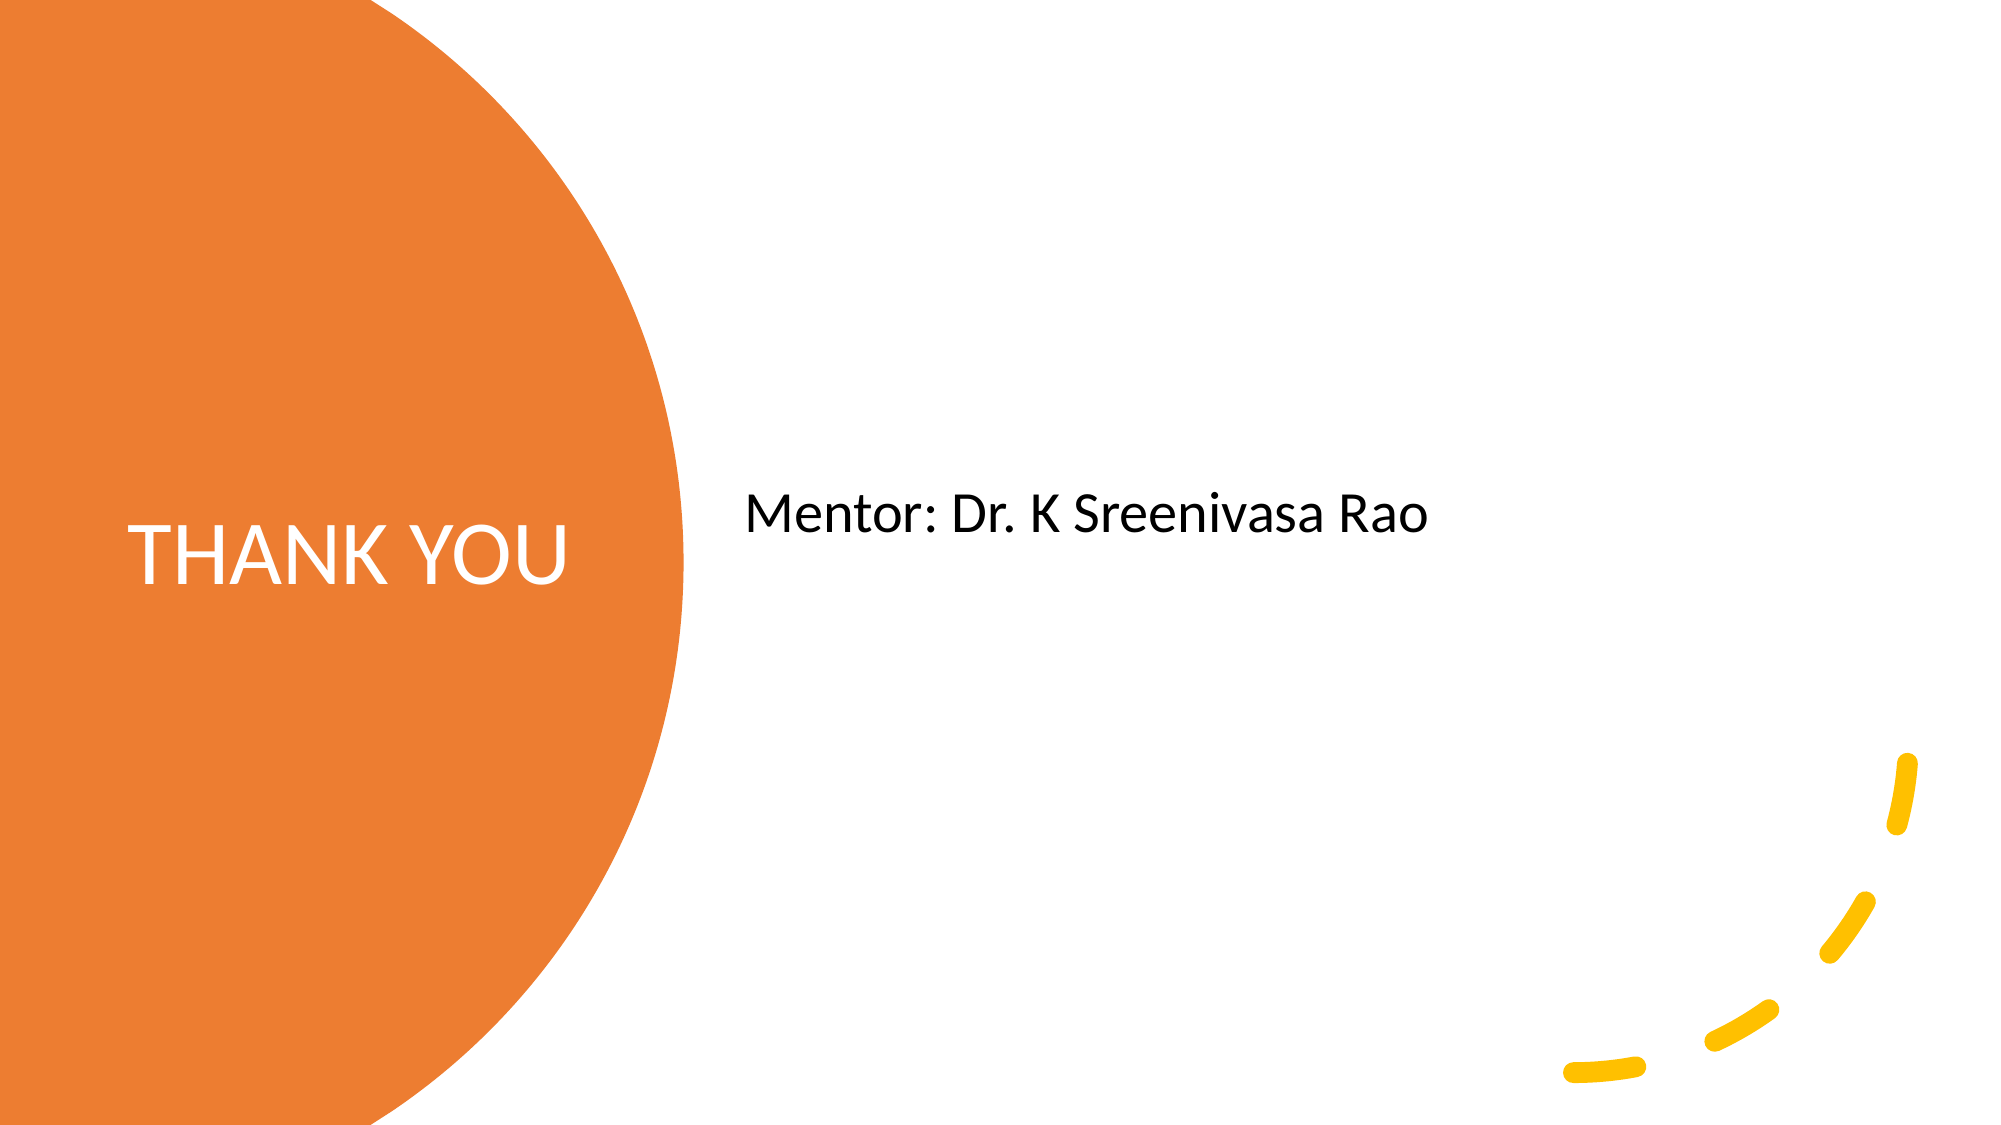

Mentor: Dr. K Sreenivasa Rao

# THANK YOU